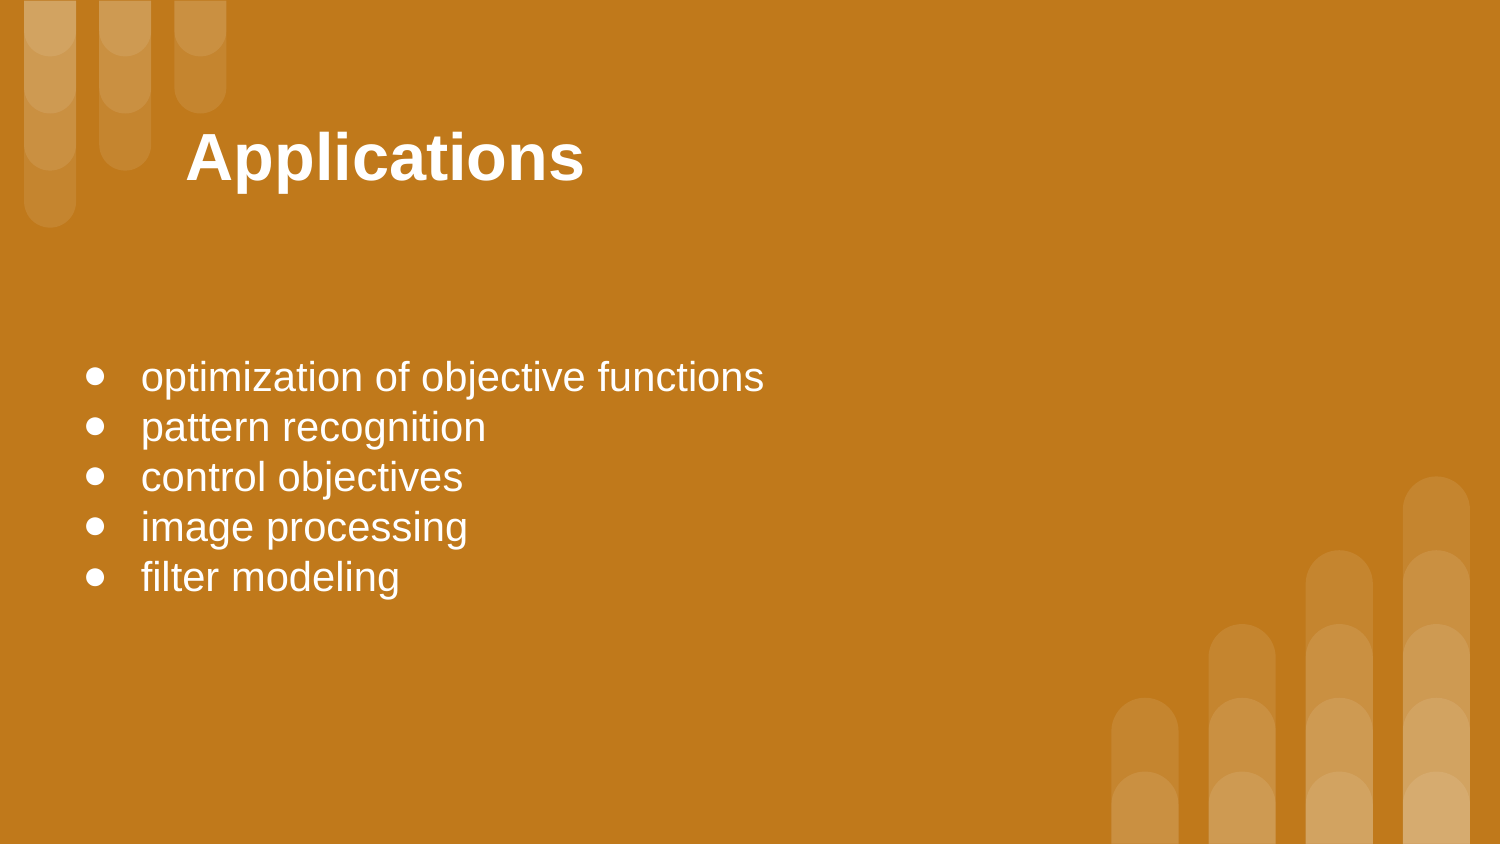

# Applications
optimization of objective functions
pattern recognition
control objectives
image processing
filter modeling